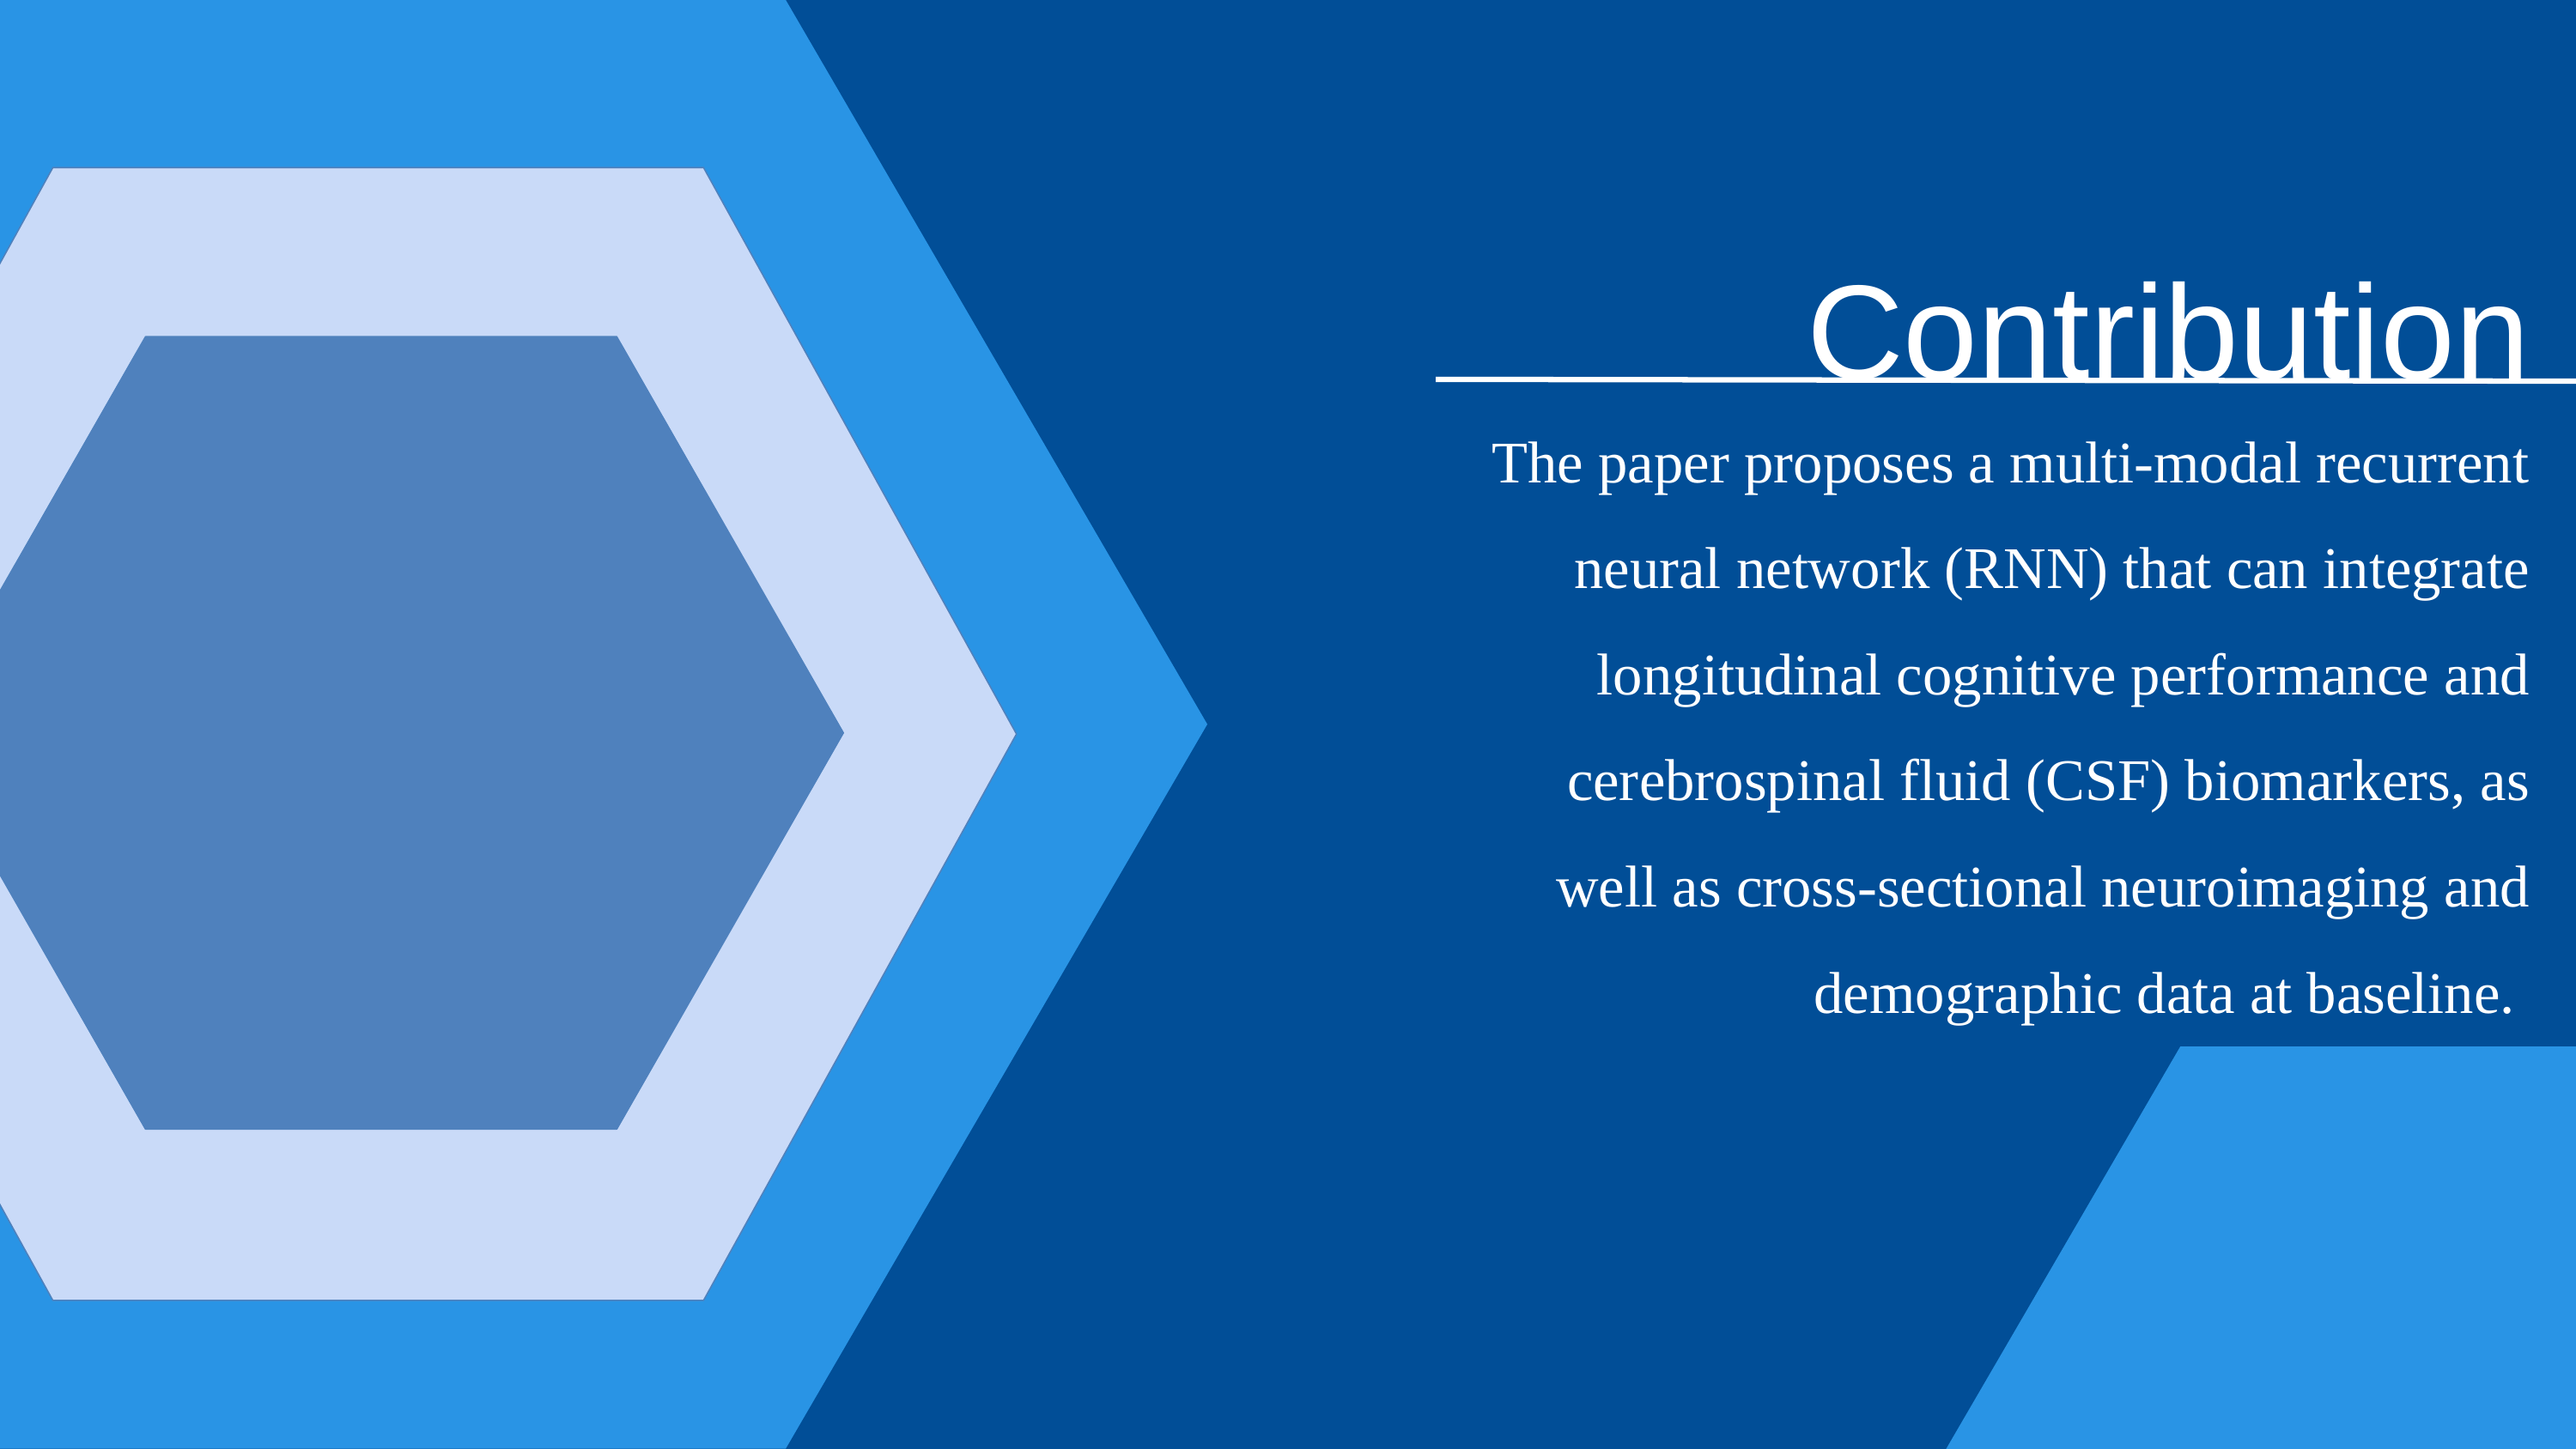

Contribution

The paper proposes a multi-modal recurrent neural network (RNN) that can integrate longitudinal cognitive performance and cerebrospinal fluid (CSF) biomarkers, as well as cross-sectional neuroimaging and demographic data at baseline.